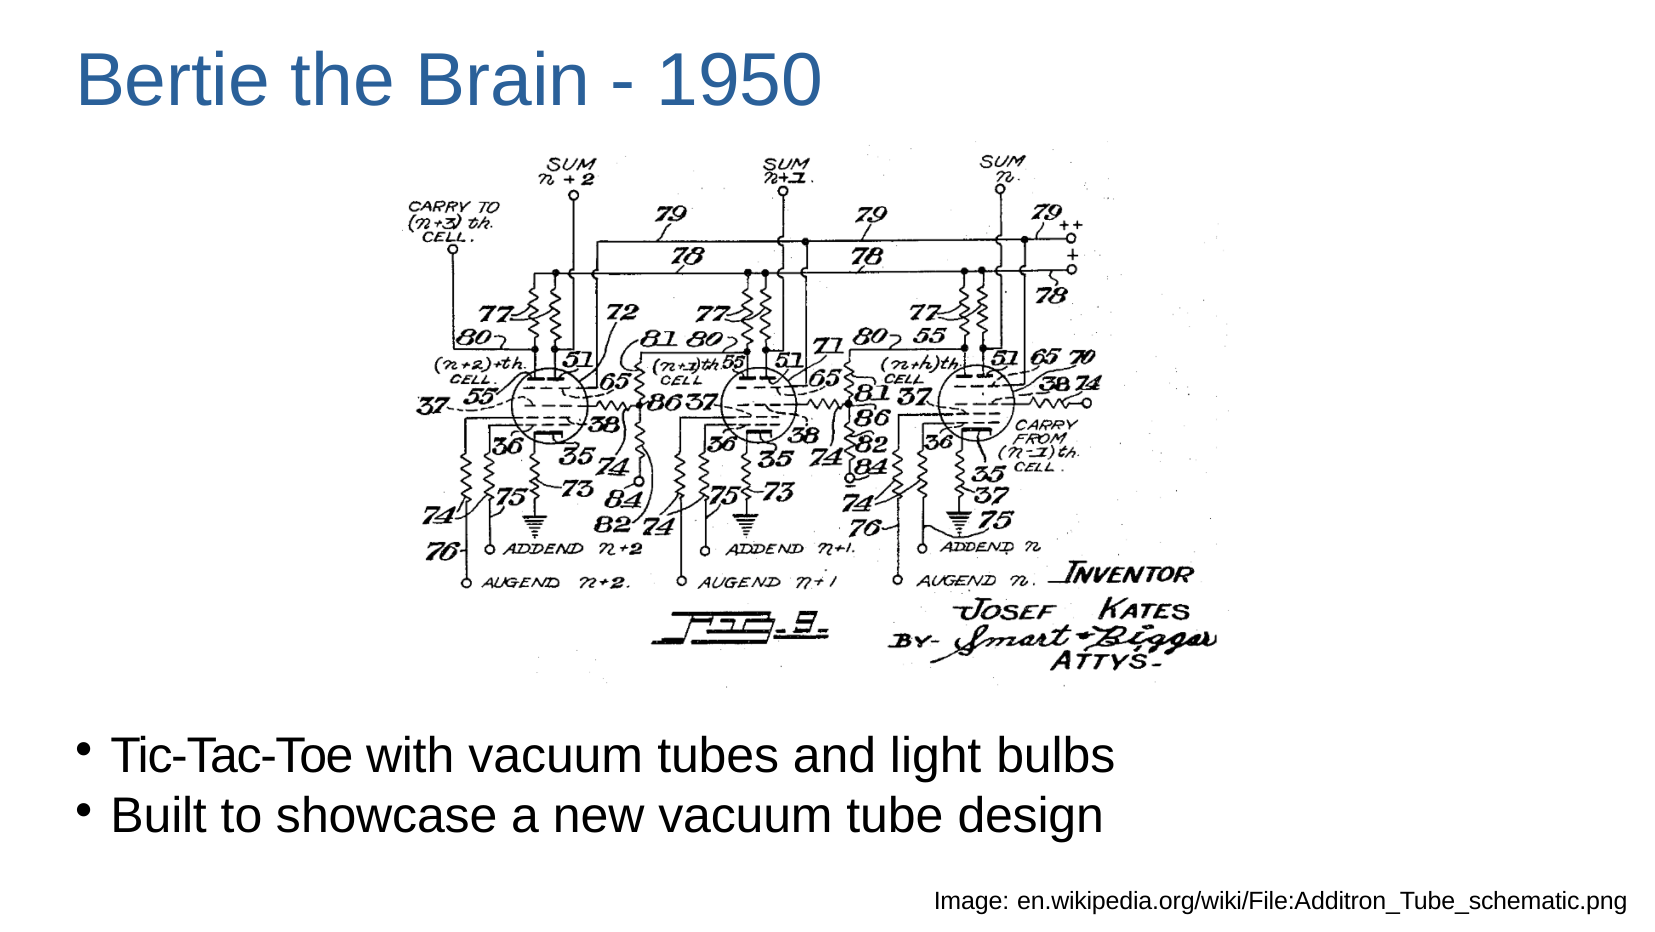

# Bertie the Brain - 1950

Tic-Tac-Toe with vacuum tubes and light bulbs
Built to showcase a new vacuum tube design
Image: en.wikipedia.org/wiki/File:Additron_Tube_schematic.png